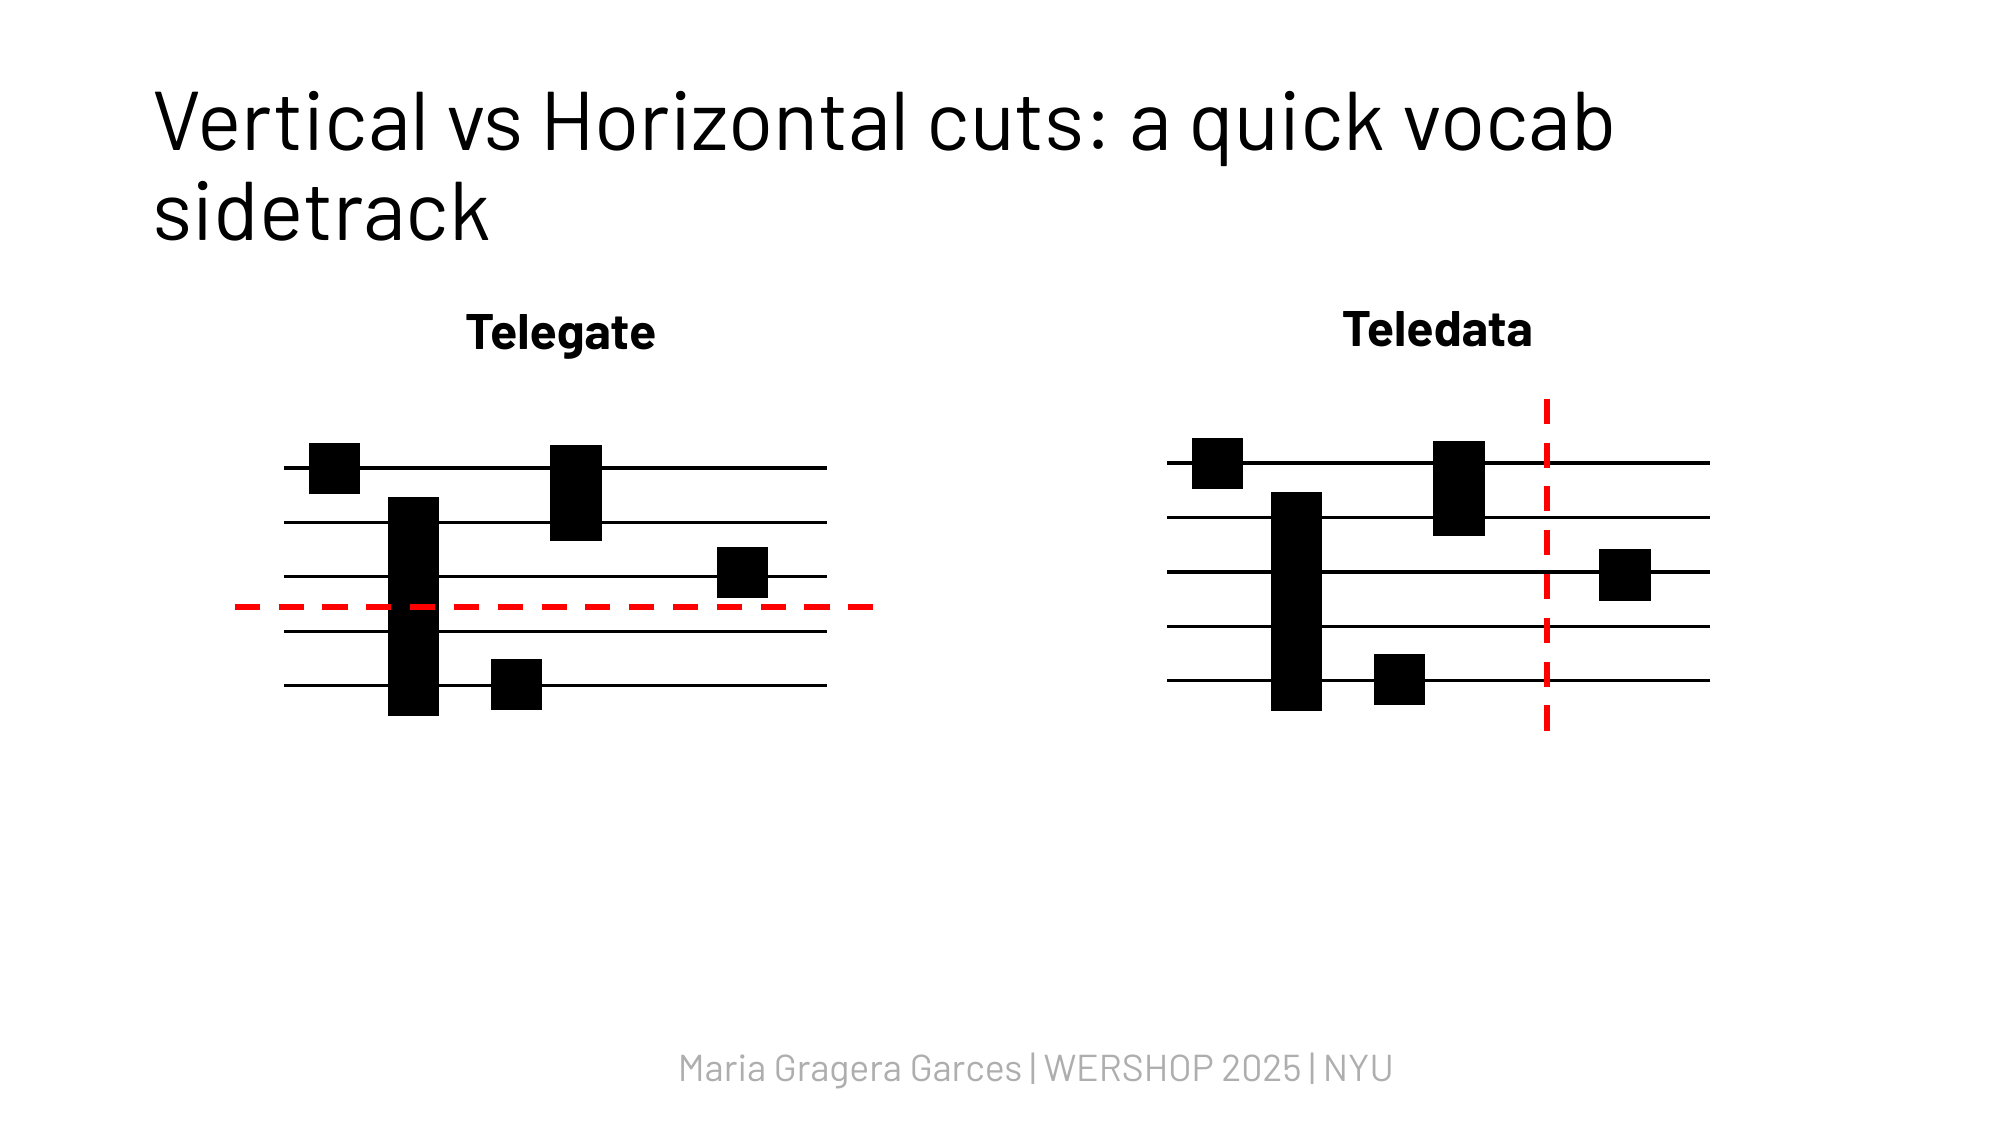

# Vertical vs Horizontal cuts: a quick vocab sidetrack
Telegate
Teledata

Maria Gragera Garces | WERSHOP 2025 | NYU